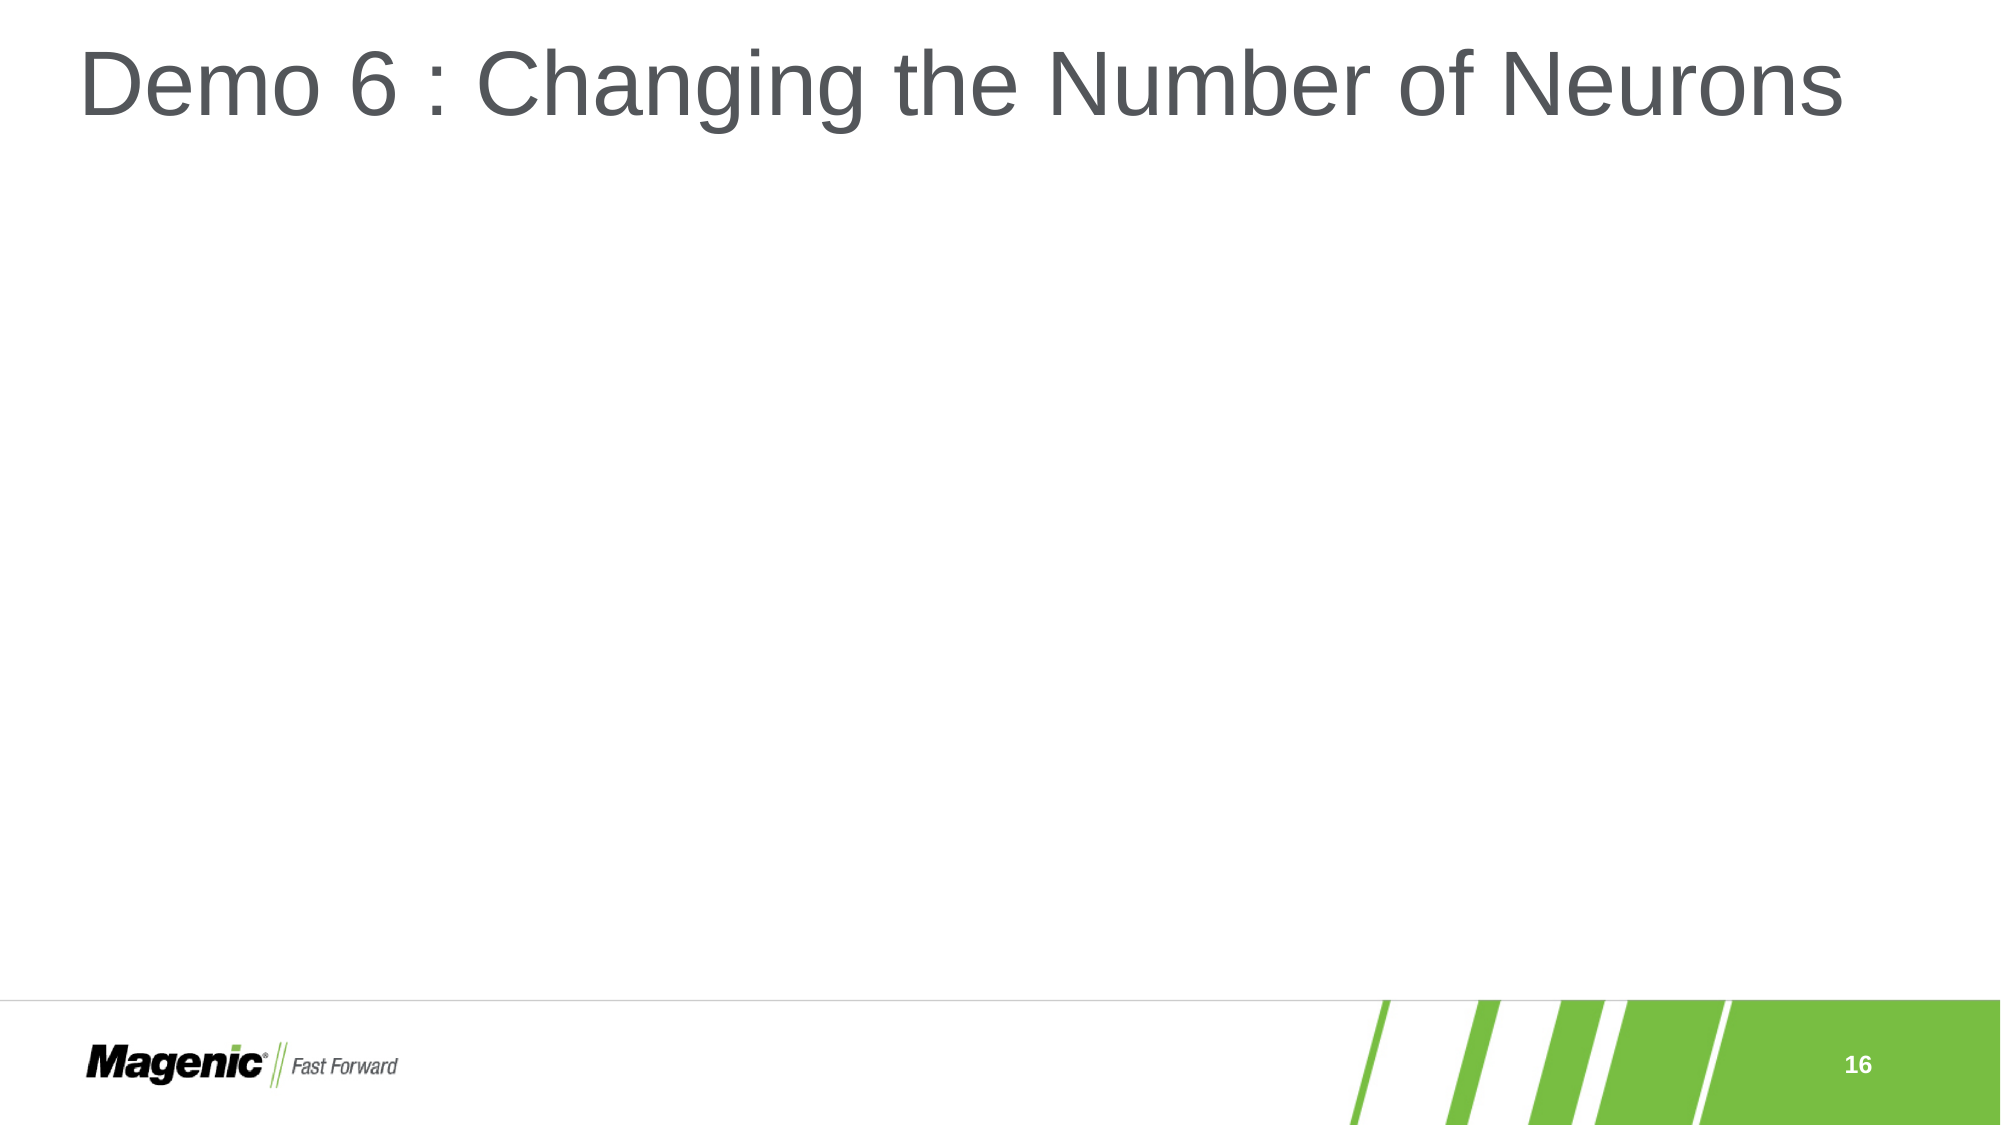

# Demo 6 : Changing the Number of Neurons